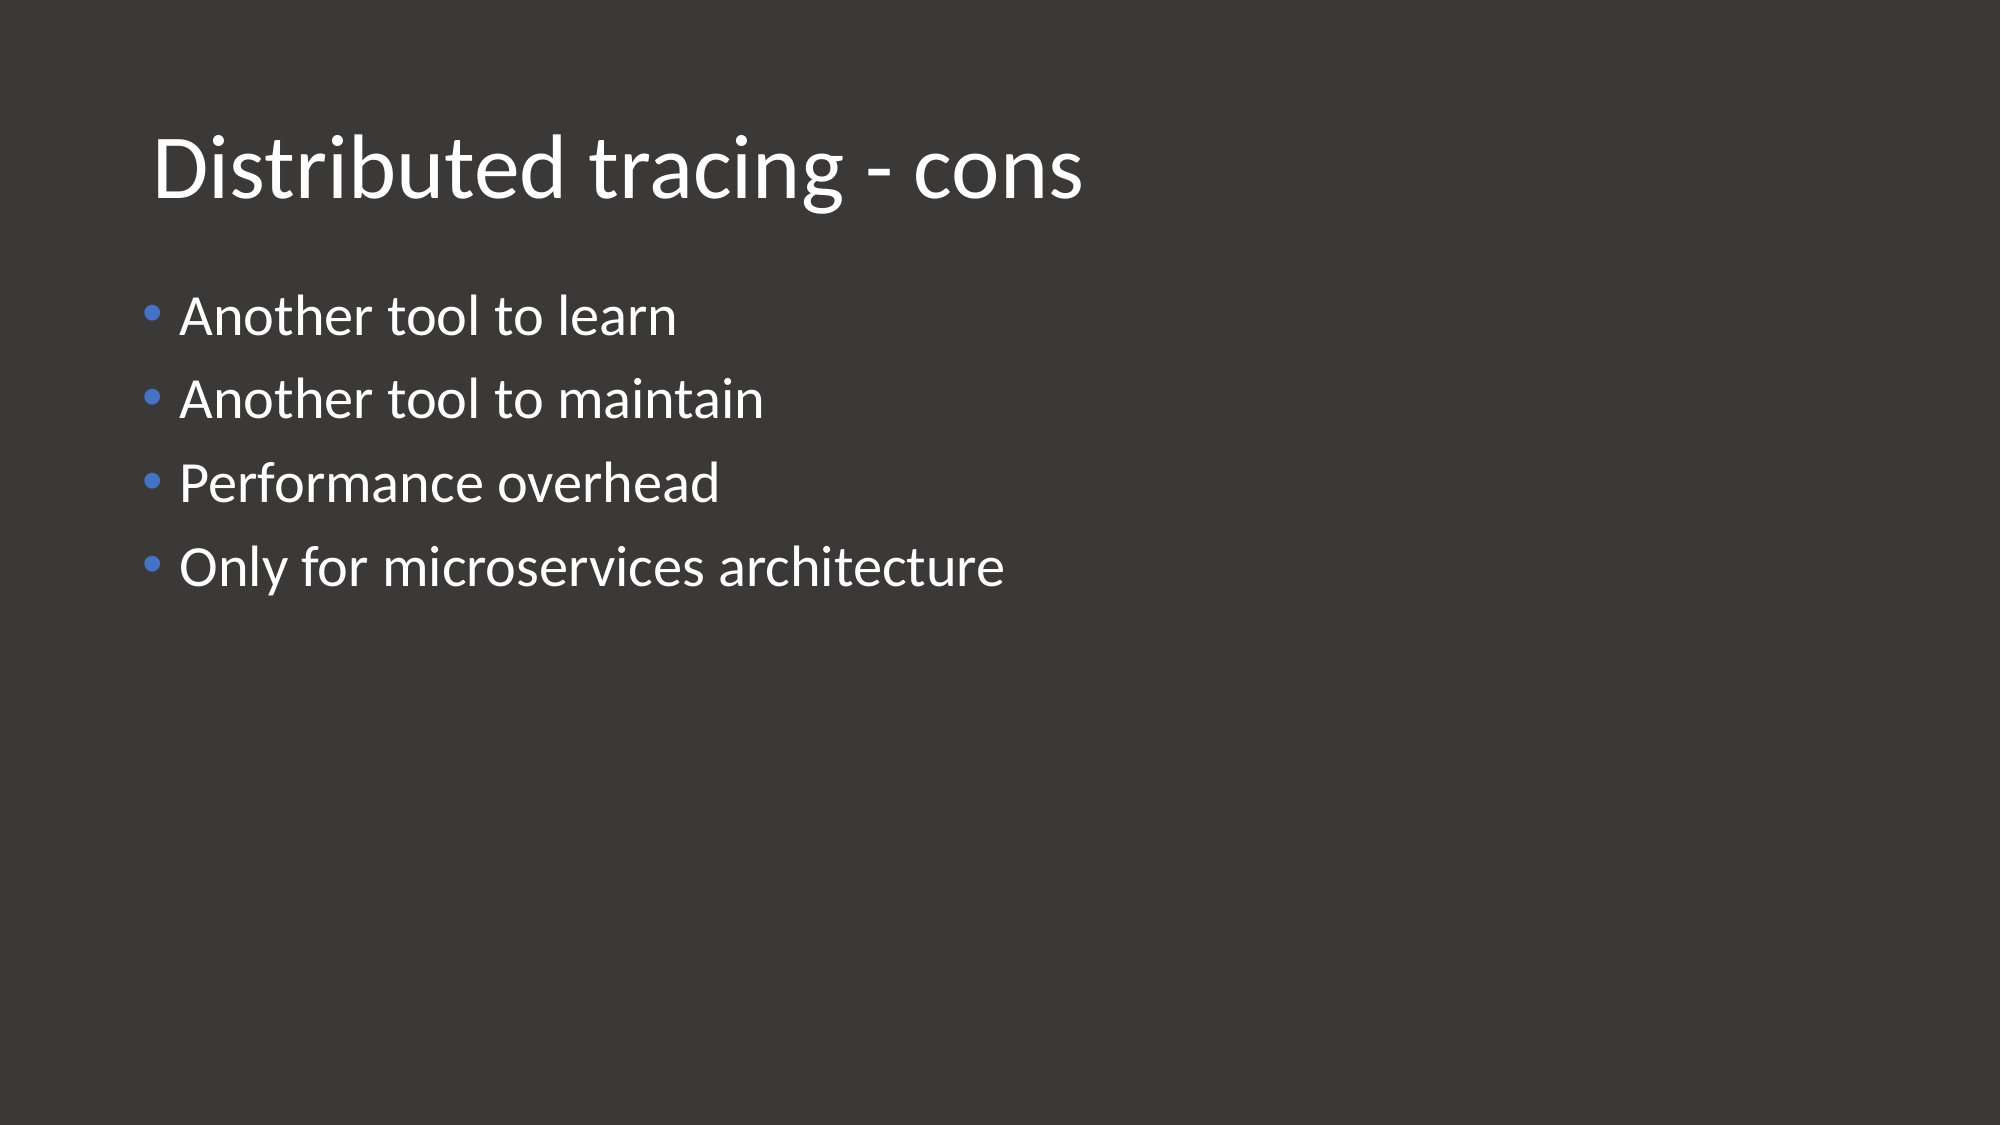

# Distributed tracing - cons
Another tool to learn
Another tool to maintain
Performance overhead
Only for microservices architecture